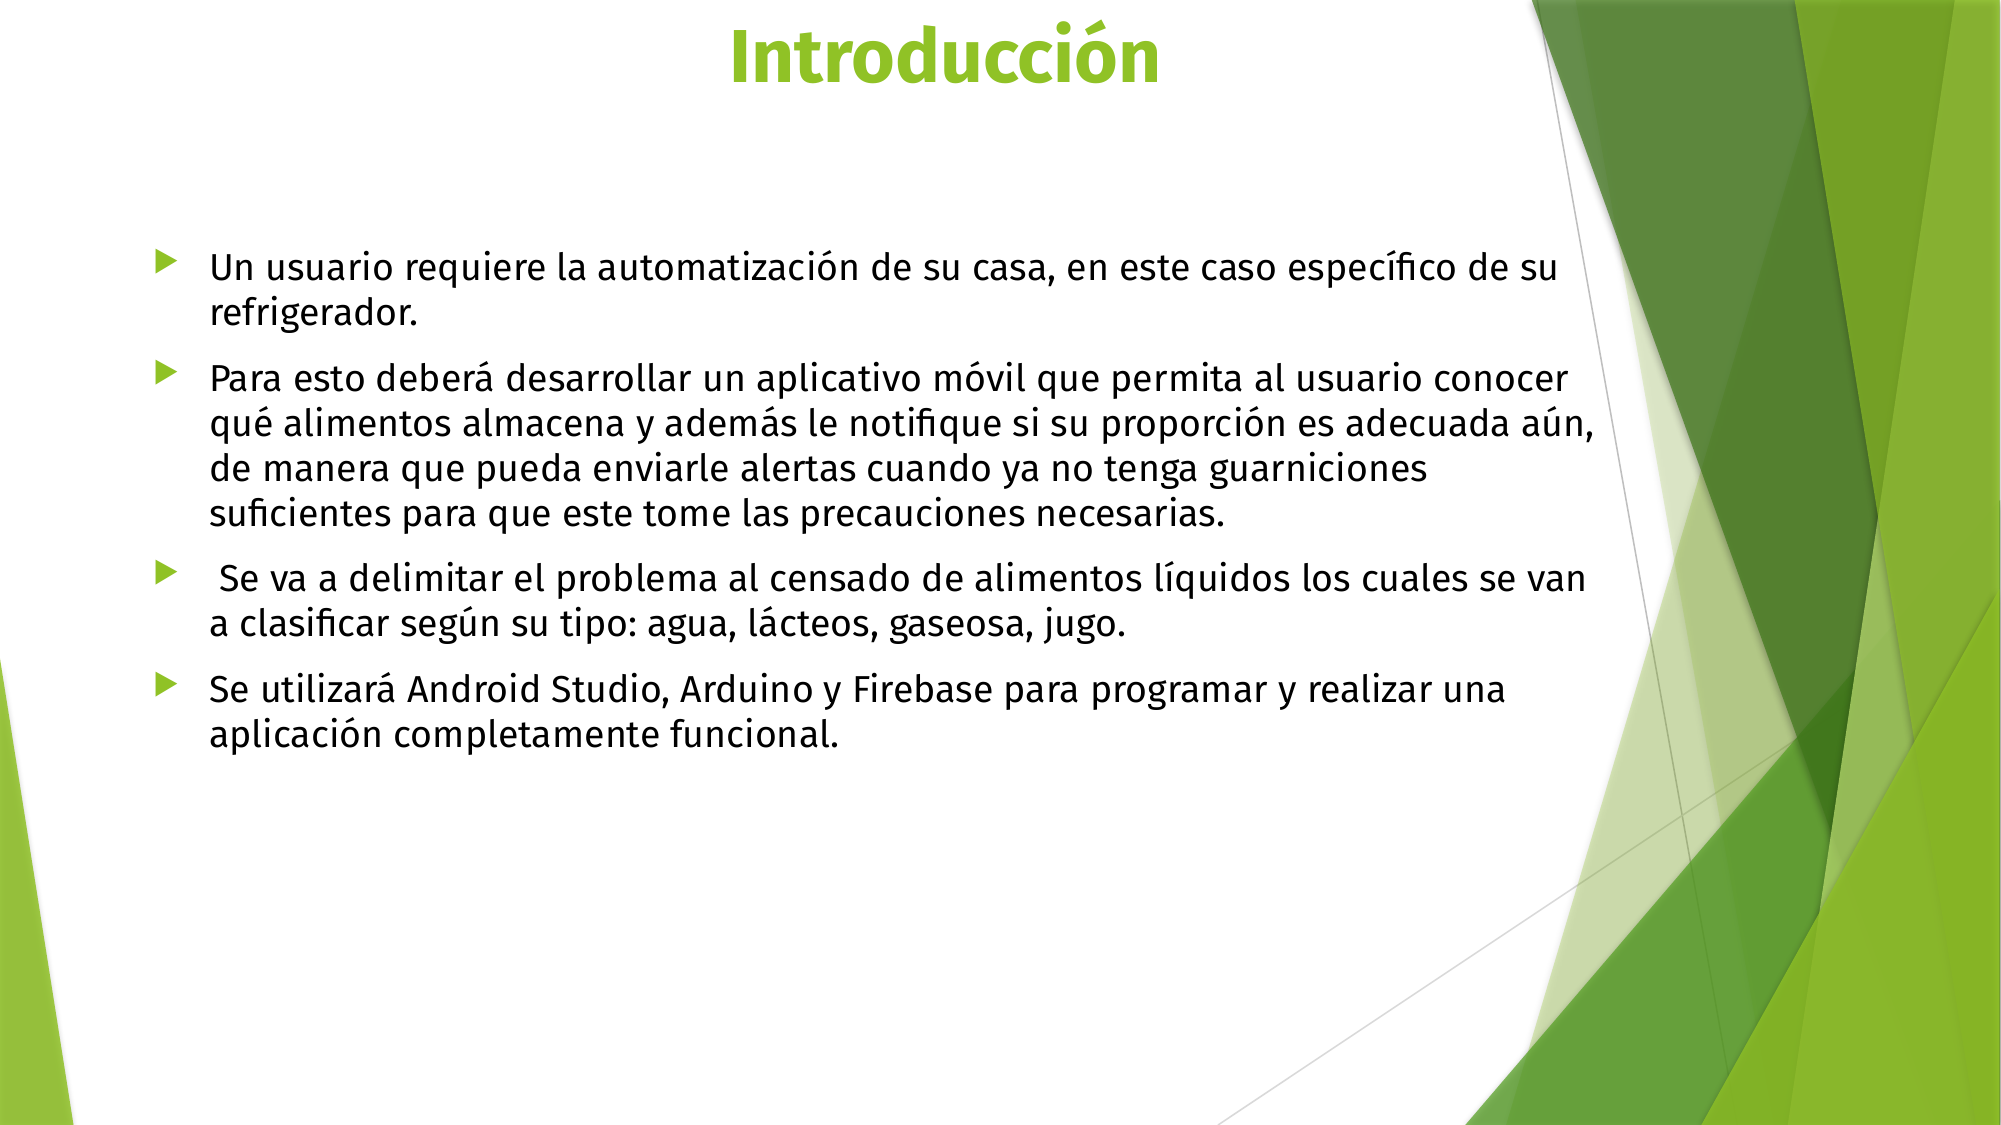

# Introducción
Un usuario requiere la automatización de su casa, en este caso específico de su refrigerador.
Para esto deberá desarrollar un aplicativo móvil que permita al usuario conocer qué alimentos almacena y además le notifique si su proporción es adecuada aún, de manera que pueda enviarle alertas cuando ya no tenga guarniciones suficientes para que este tome las precauciones necesarias.
 Se va a delimitar el problema al censado de alimentos líquidos los cuales se van a clasificar según su tipo: agua, lácteos, gaseosa, jugo.
Se utilizará Android Studio, Arduino y Firebase para programar y realizar una aplicación completamente funcional.